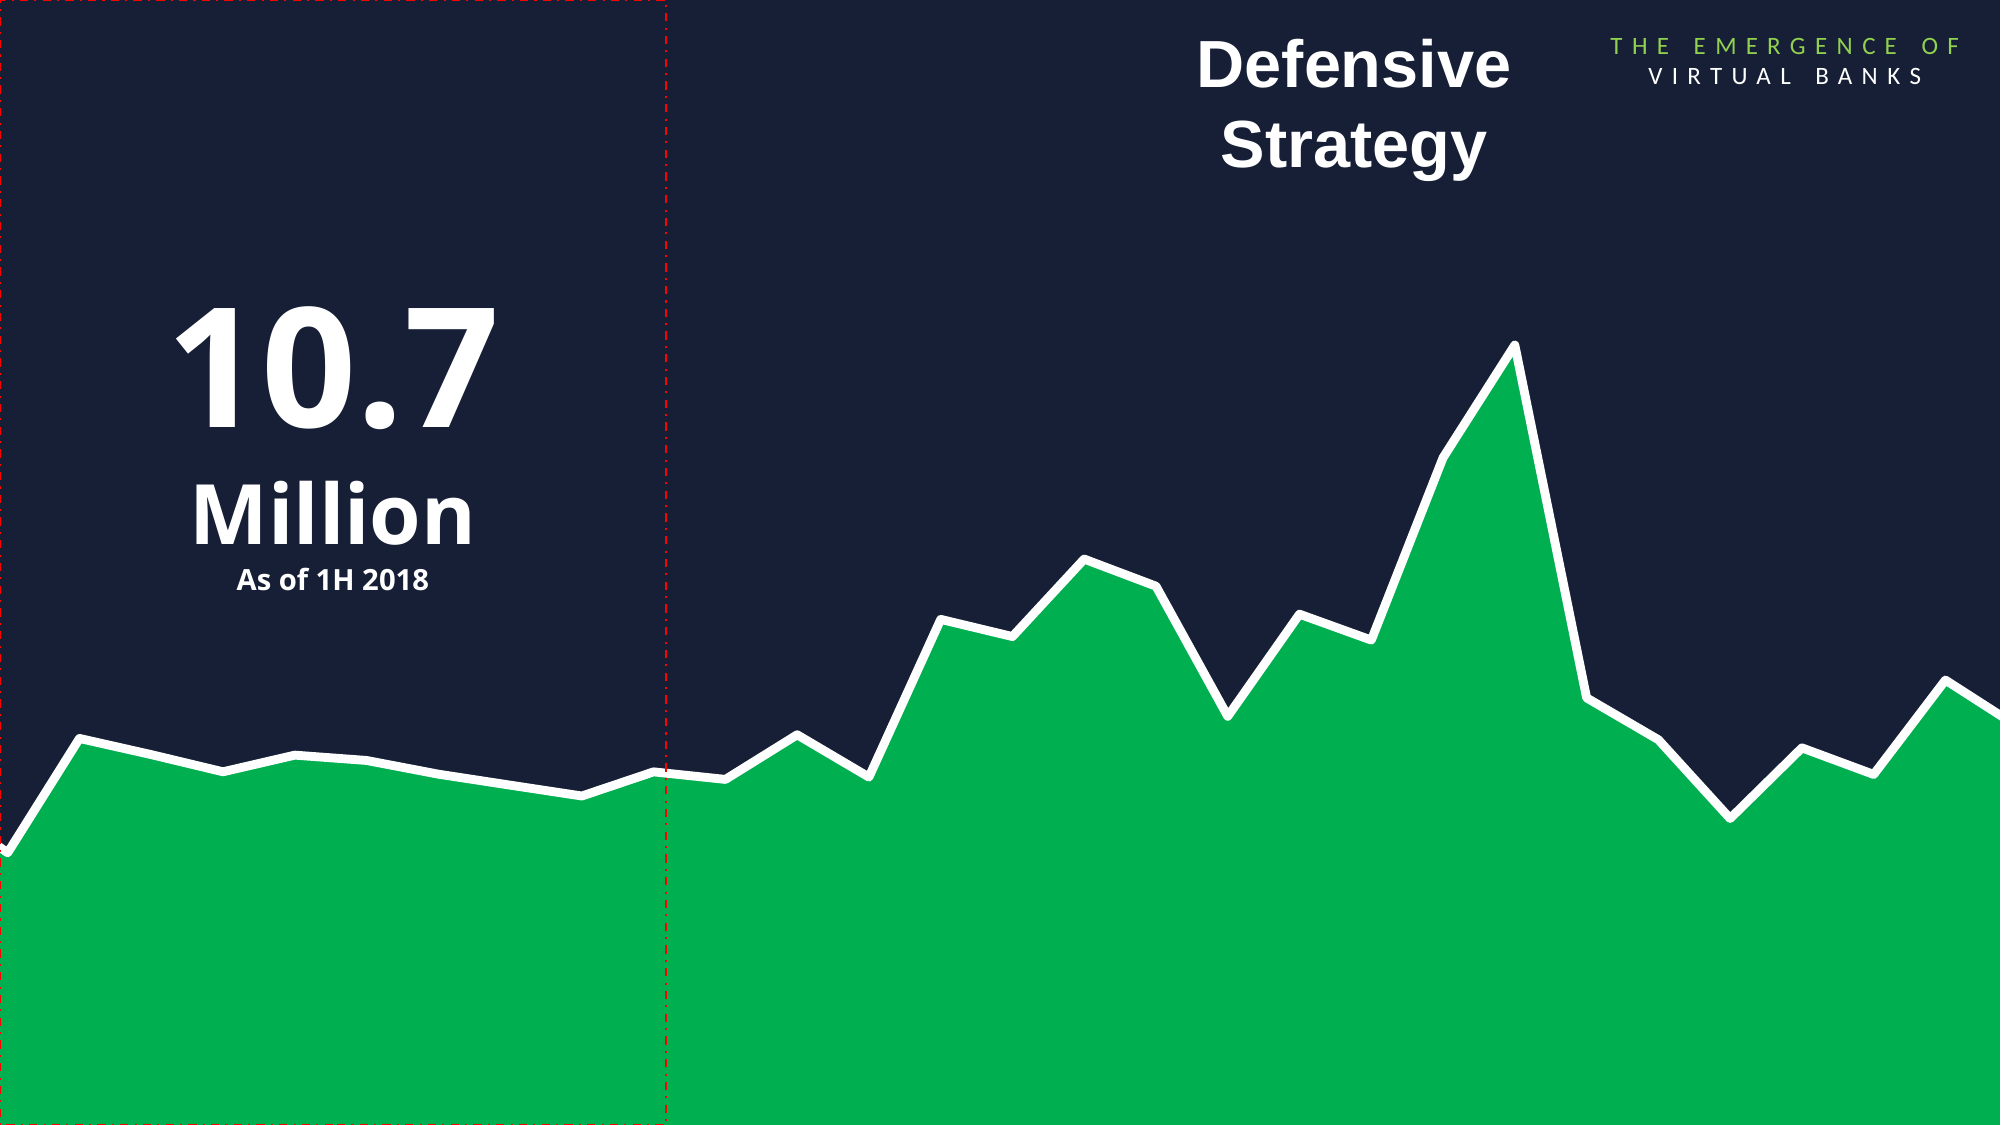

Defensive Strategy
THE EMERGENCE OF
VIRTUAL BANKS

### Chart

| Category | Total |
|---|---|
| 1 | 69345.0 |
| 2 | 58661.0 |
| 3 | 82760.0 |
| 4 | 79344.0 |
| 5 | 75722.0 |
| 6 | 79233.0 |
| 7 | 78116.0 |
| 8 | 75228.0 |
| 9 | 72914.0 |
| 10 | 70627.0 |
| 11 | 75709.0 |
| 12 | 74125.0 |
| 1 | 83532.0 |
| 2 | 74607.0 |
| 3 | 107847.0 |
| 4 | 104217.0 |
| 5 | 120543.0 |
| 6 | 114837.0 |
| 7 | 87401.0 |
| 8 | 108941.0 |
| 9 | 103481.0 |
| 10 | 141899.0 |
| 11 | 165616.0 |
| 12 | 91311.0 |
| 1 | 82484.0 |
| 2 | 65887.0 |
| 3 | 80761.0 |
| 4 | 75173.0 |
| 5 | 95061.0 |
| 6 | 85312.0 |
| 7 | 78929.0 |
10.7
Million
As of 1H 2018